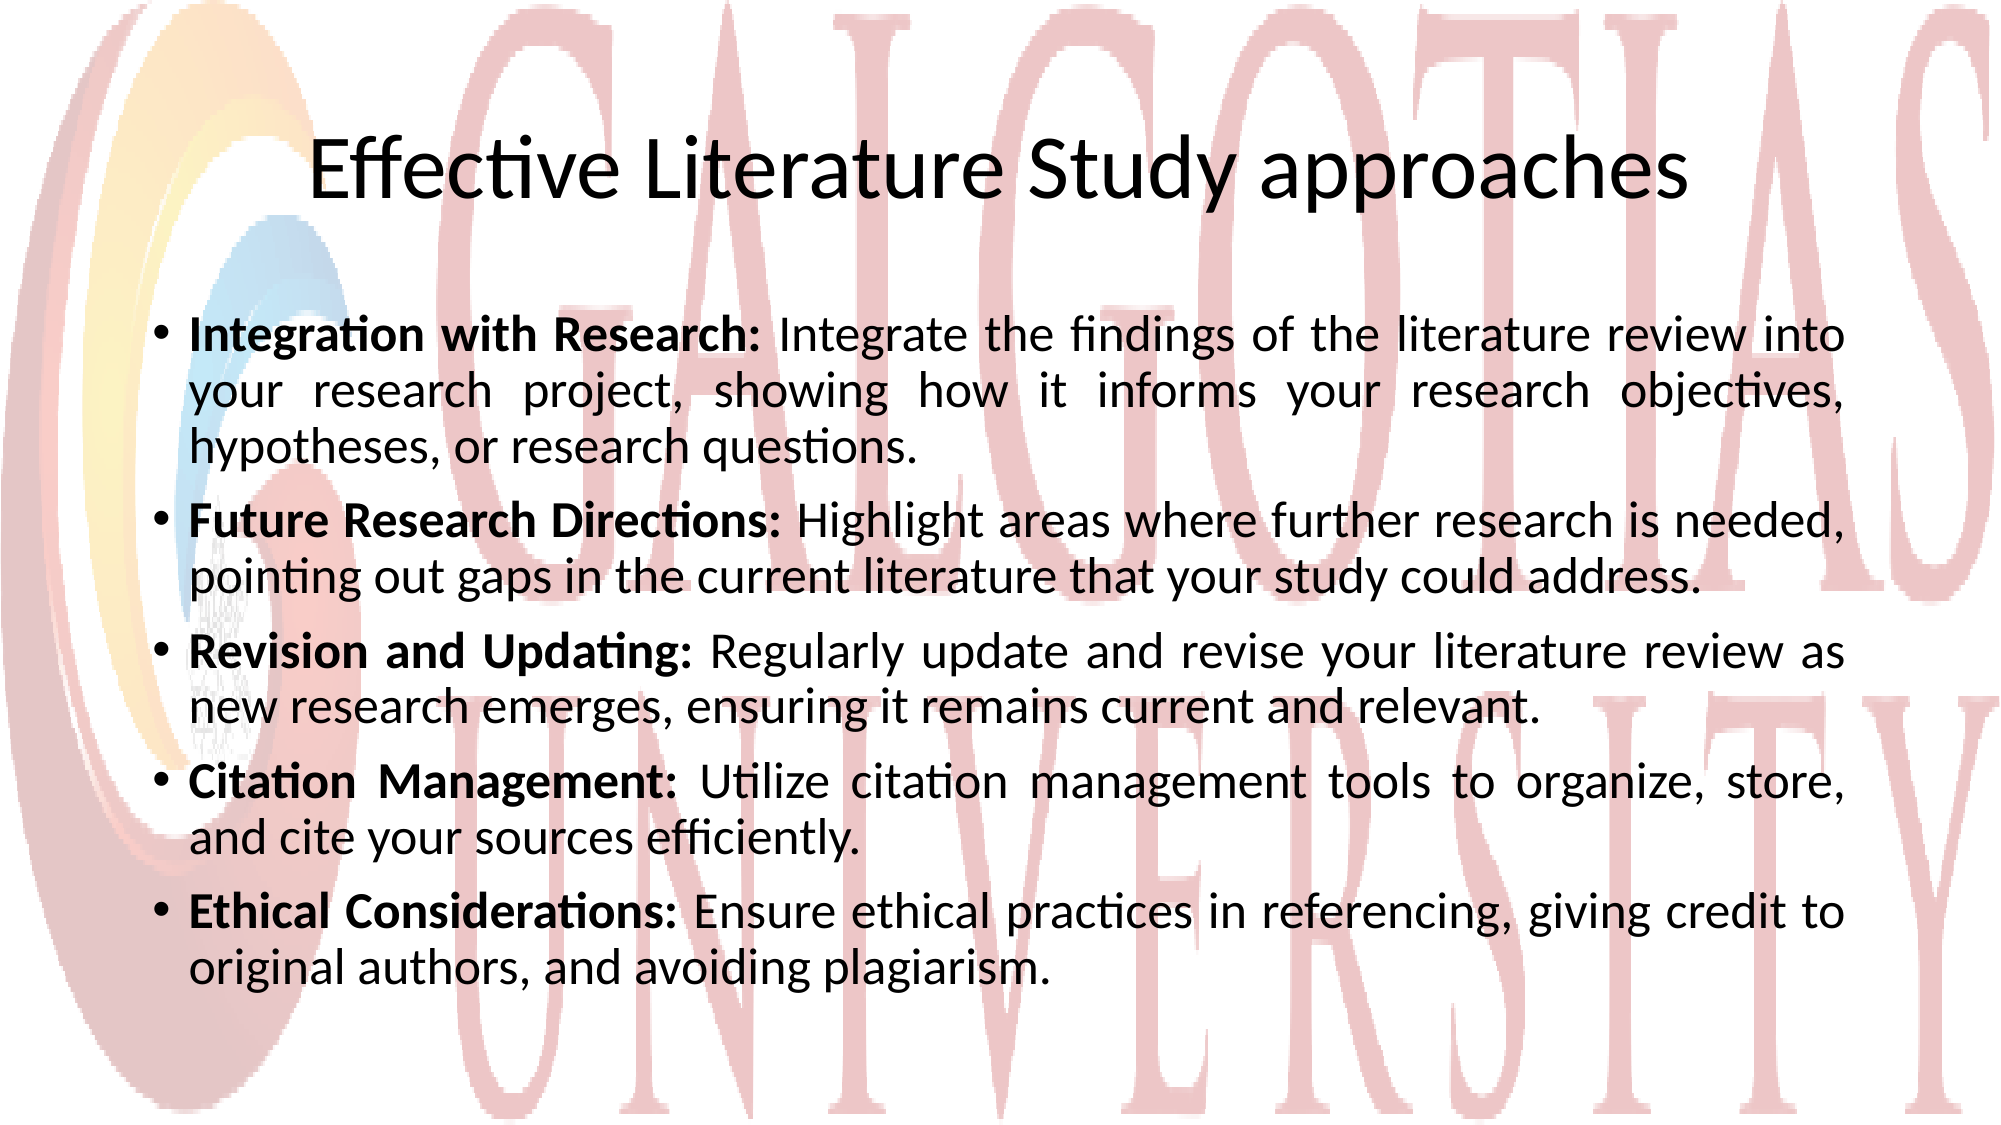

# Effective Literature Study approaches
Integration with Research: Integrate the findings of the literature review into your research project, showing how it informs your research objectives, hypotheses, or research questions.
Future Research Directions: Highlight areas where further research is needed, pointing out gaps in the current literature that your study could address.
Revision and Updating: Regularly update and revise your literature review as new research emerges, ensuring it remains current and relevant.
Citation Management: Utilize citation management tools to organize, store, and cite your sources efficiently.
Ethical Considerations: Ensure ethical practices in referencing, giving credit to original authors, and avoiding plagiarism.